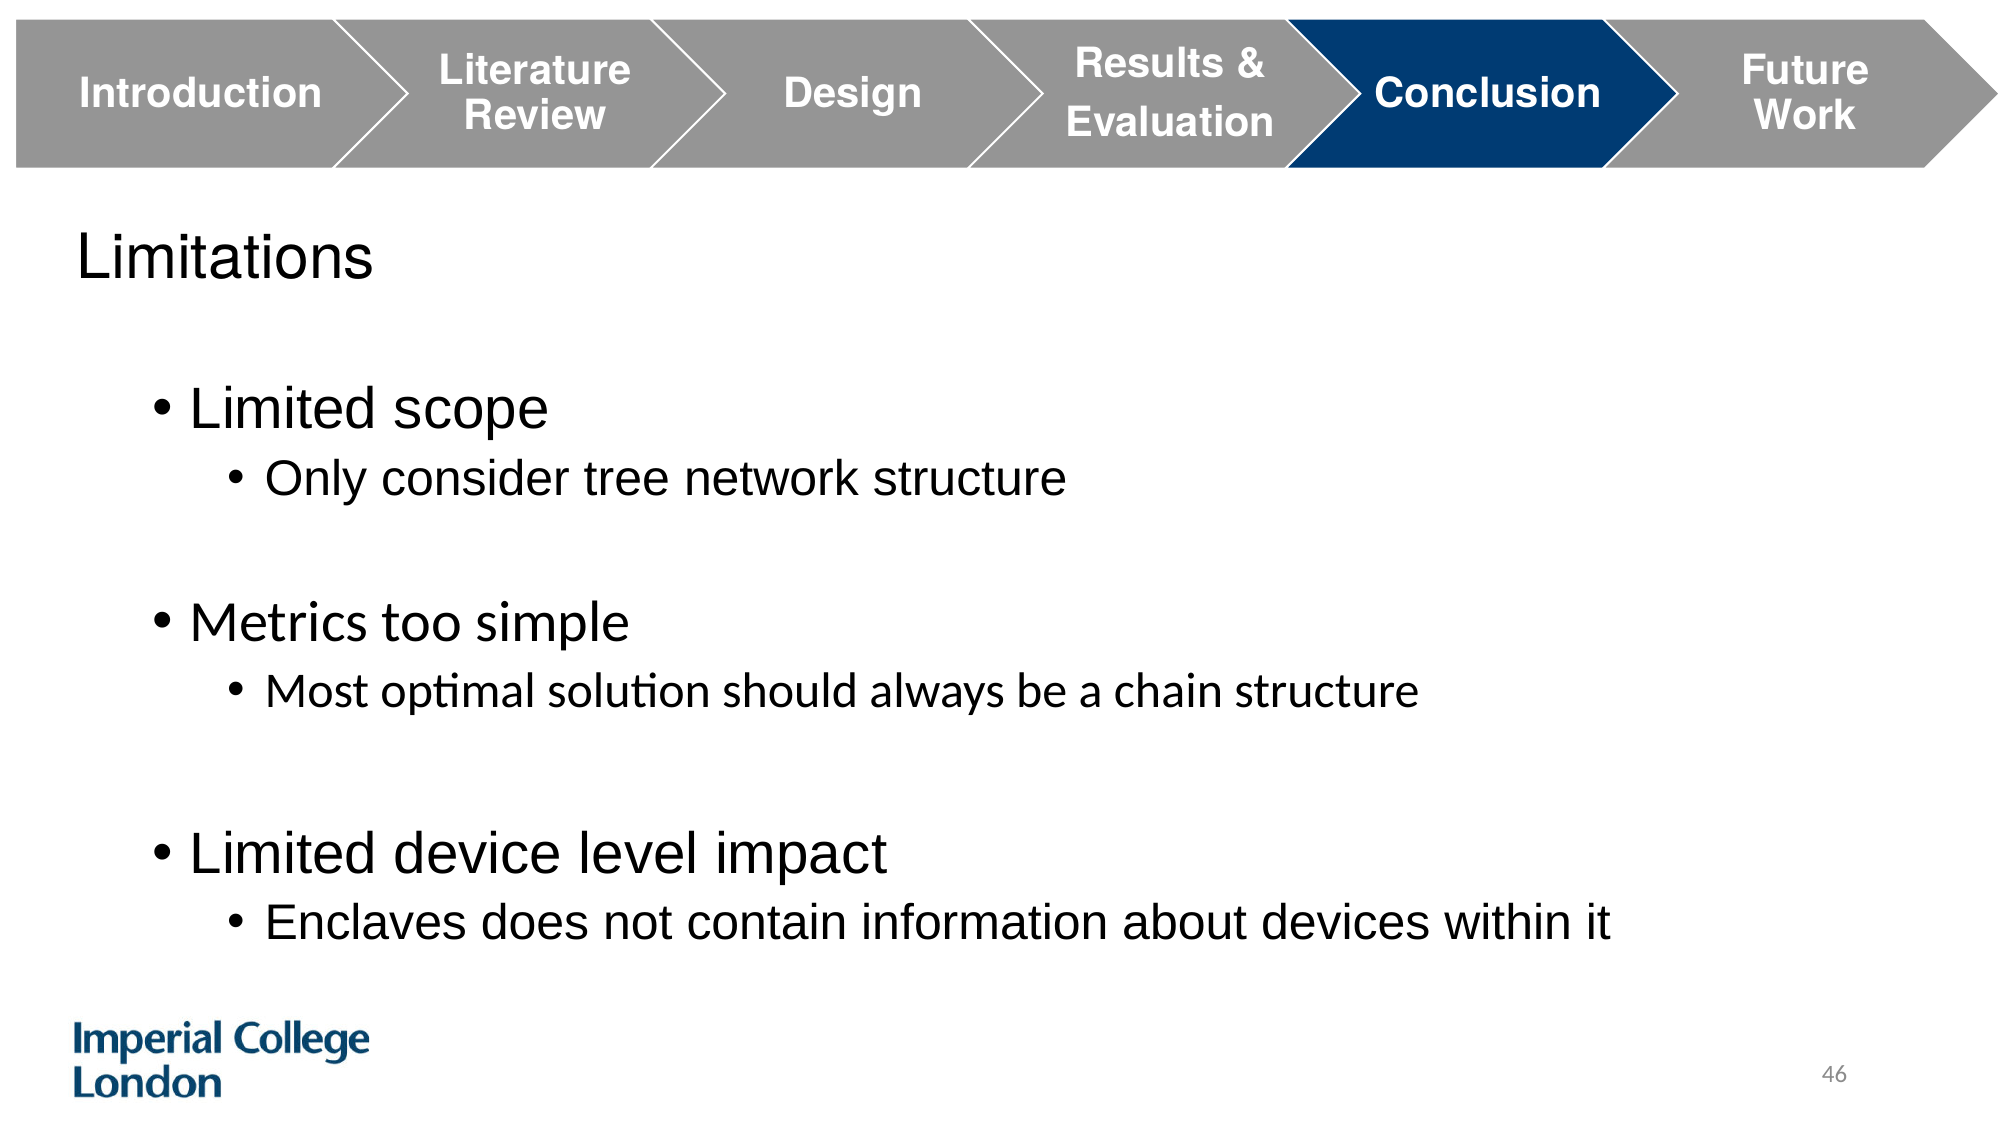

Limitations
Limited scope
Only consider tree network structure

Metrics too simple
Most optimal solution should always be a chain structure

Limited device level impact
Enclaves does not contain information about devices within it
46